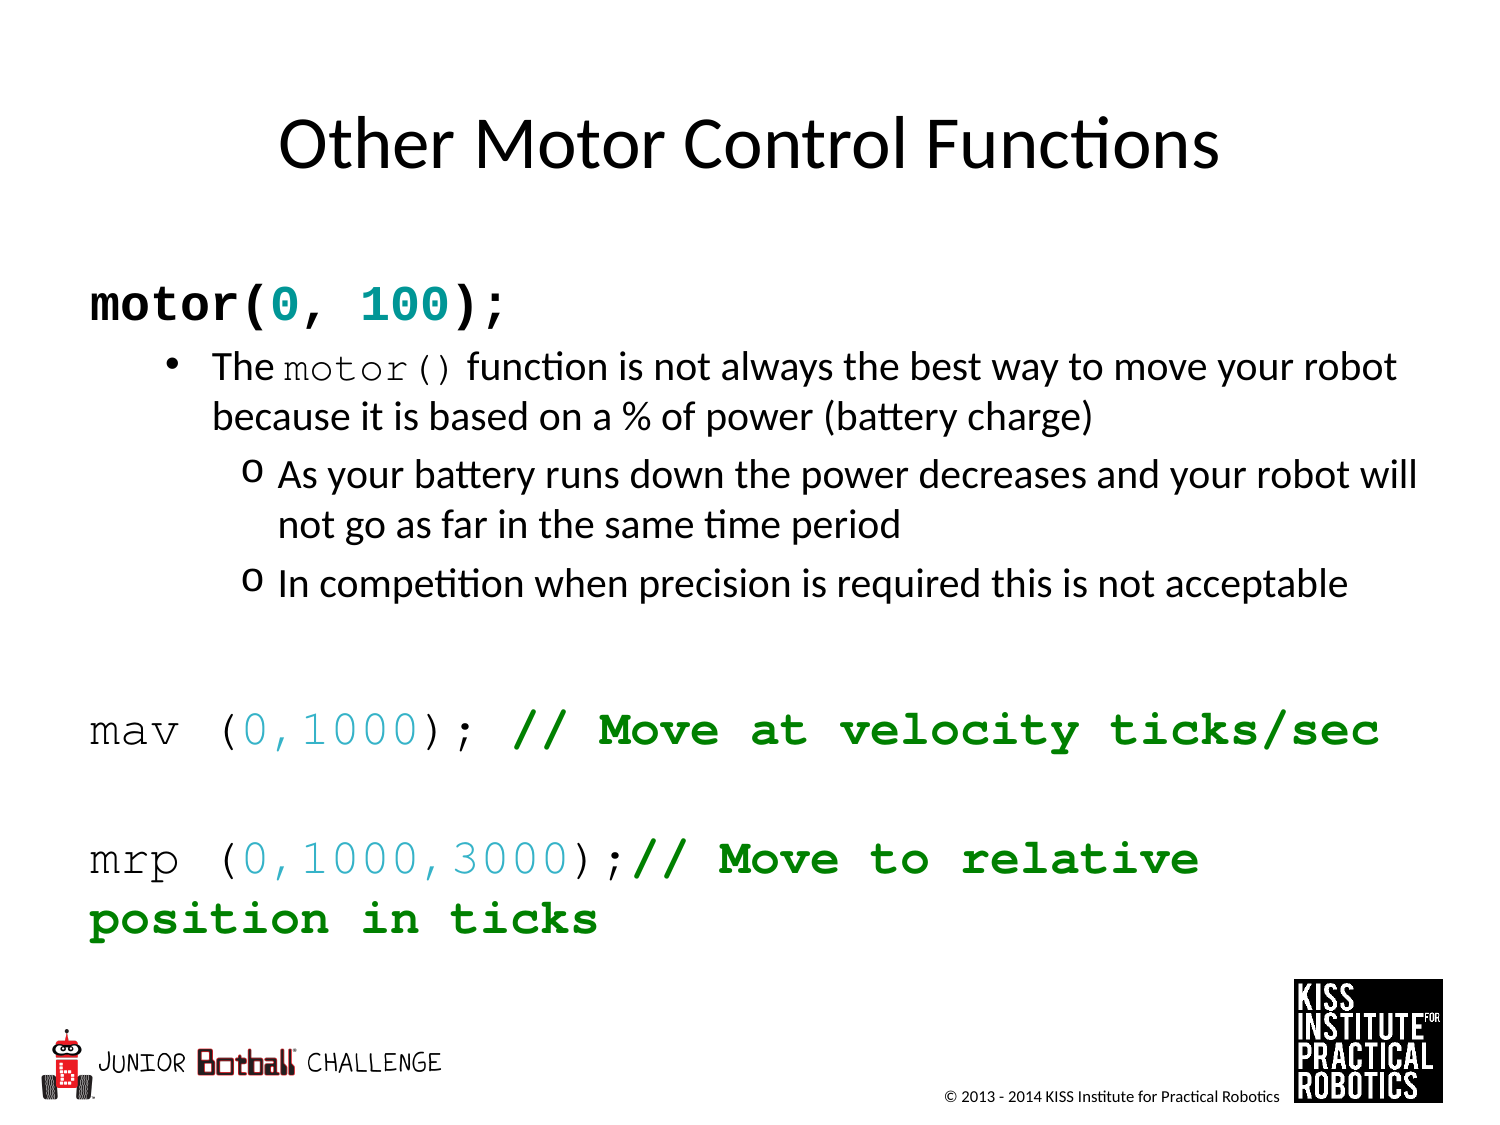

# Other Motor Control Functions
motor(0, 100);
The motor() function is not always the best way to move your robot because it is based on a % of power (battery charge)
As your battery runs down the power decreases and your robot will not go as far in the same time period
In competition when precision is required this is not acceptable

mav (0,1000); // Move at velocity ticks/sec

mrp (0,1000,3000);// Move to relative position in ticks